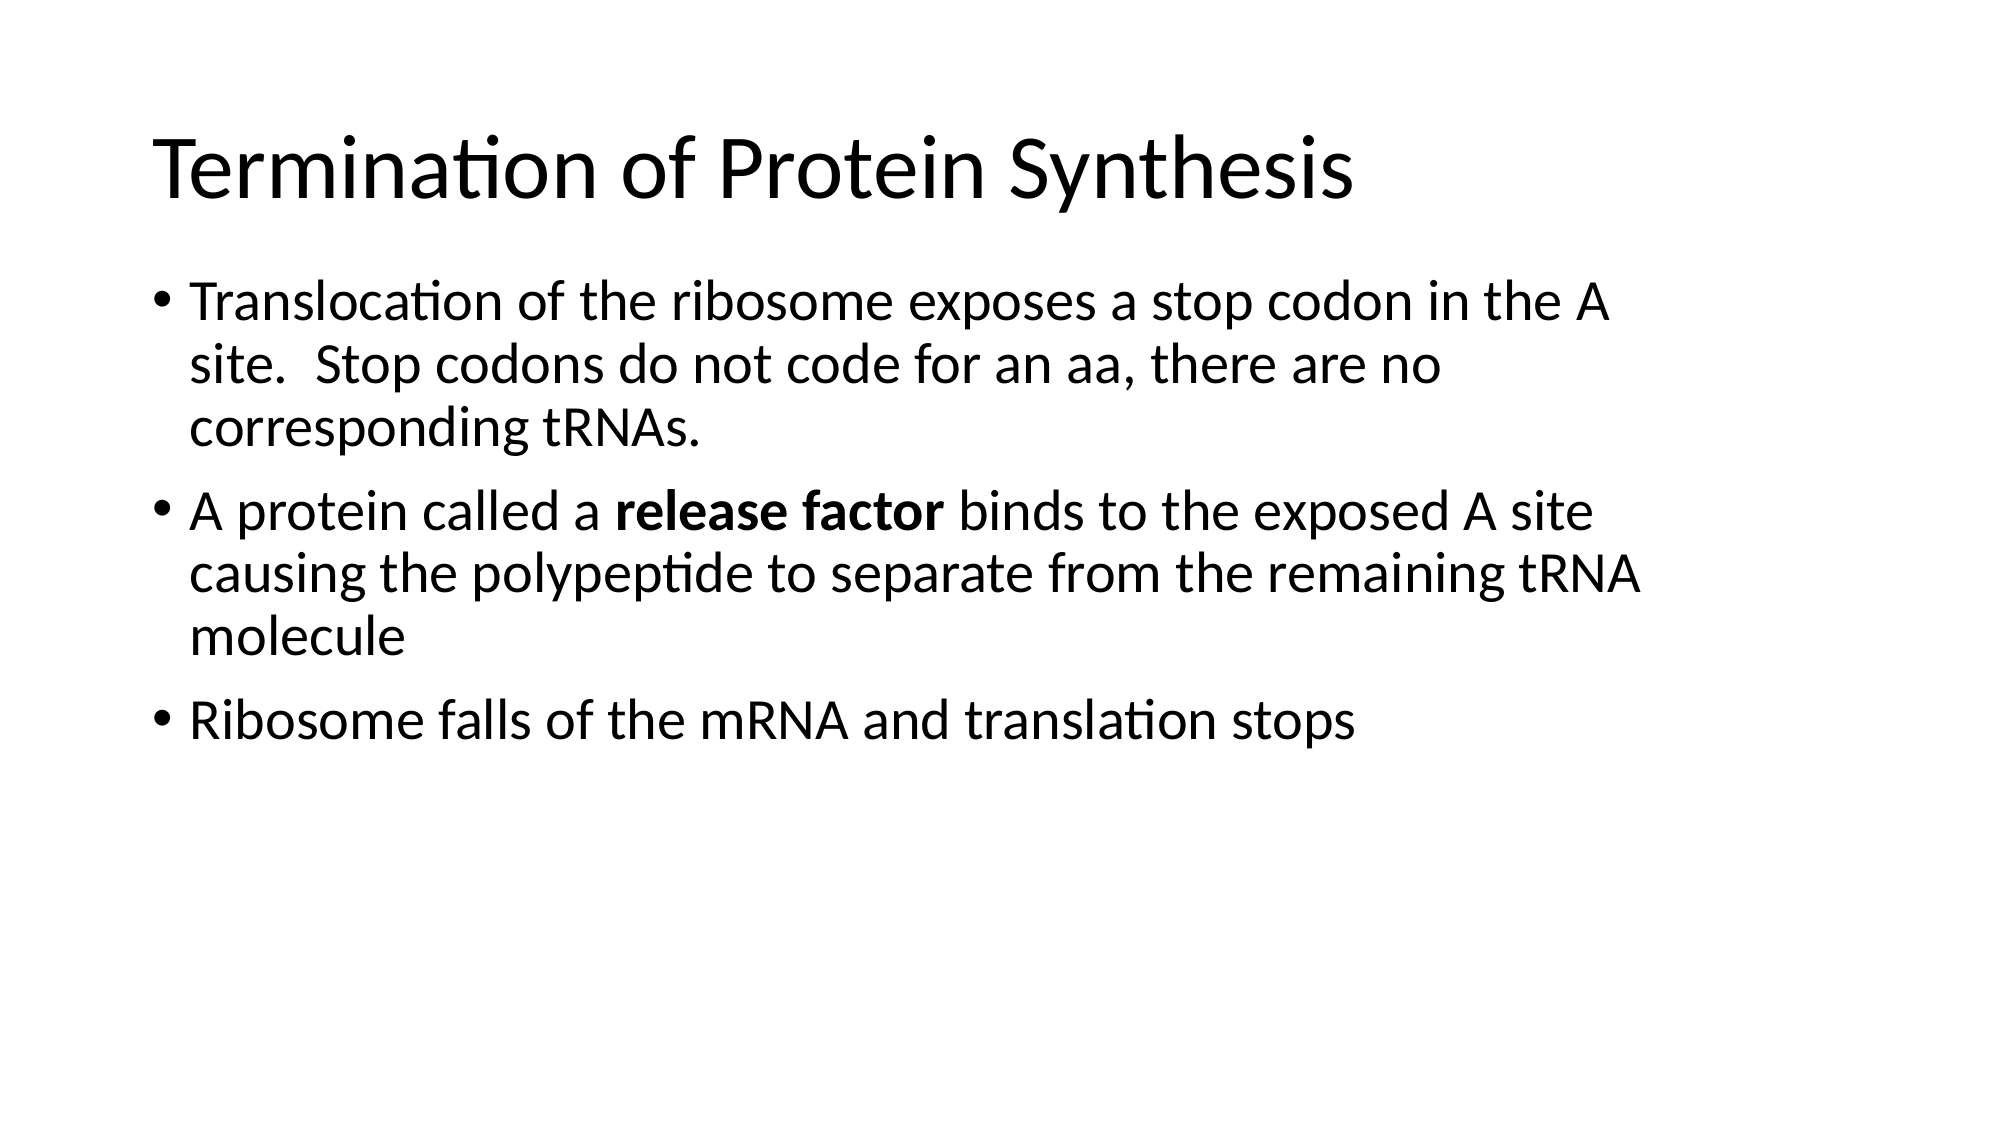

# Termination of Protein Synthesis
Translocation of the ribosome exposes a stop codon in the A site.  Stop codons do not code for an aa, there are no corresponding tRNAs.
A protein called a release factor binds to the exposed A site causing the polypeptide to separate from the remaining tRNA molecule
Ribosome falls of the mRNA and translation stops